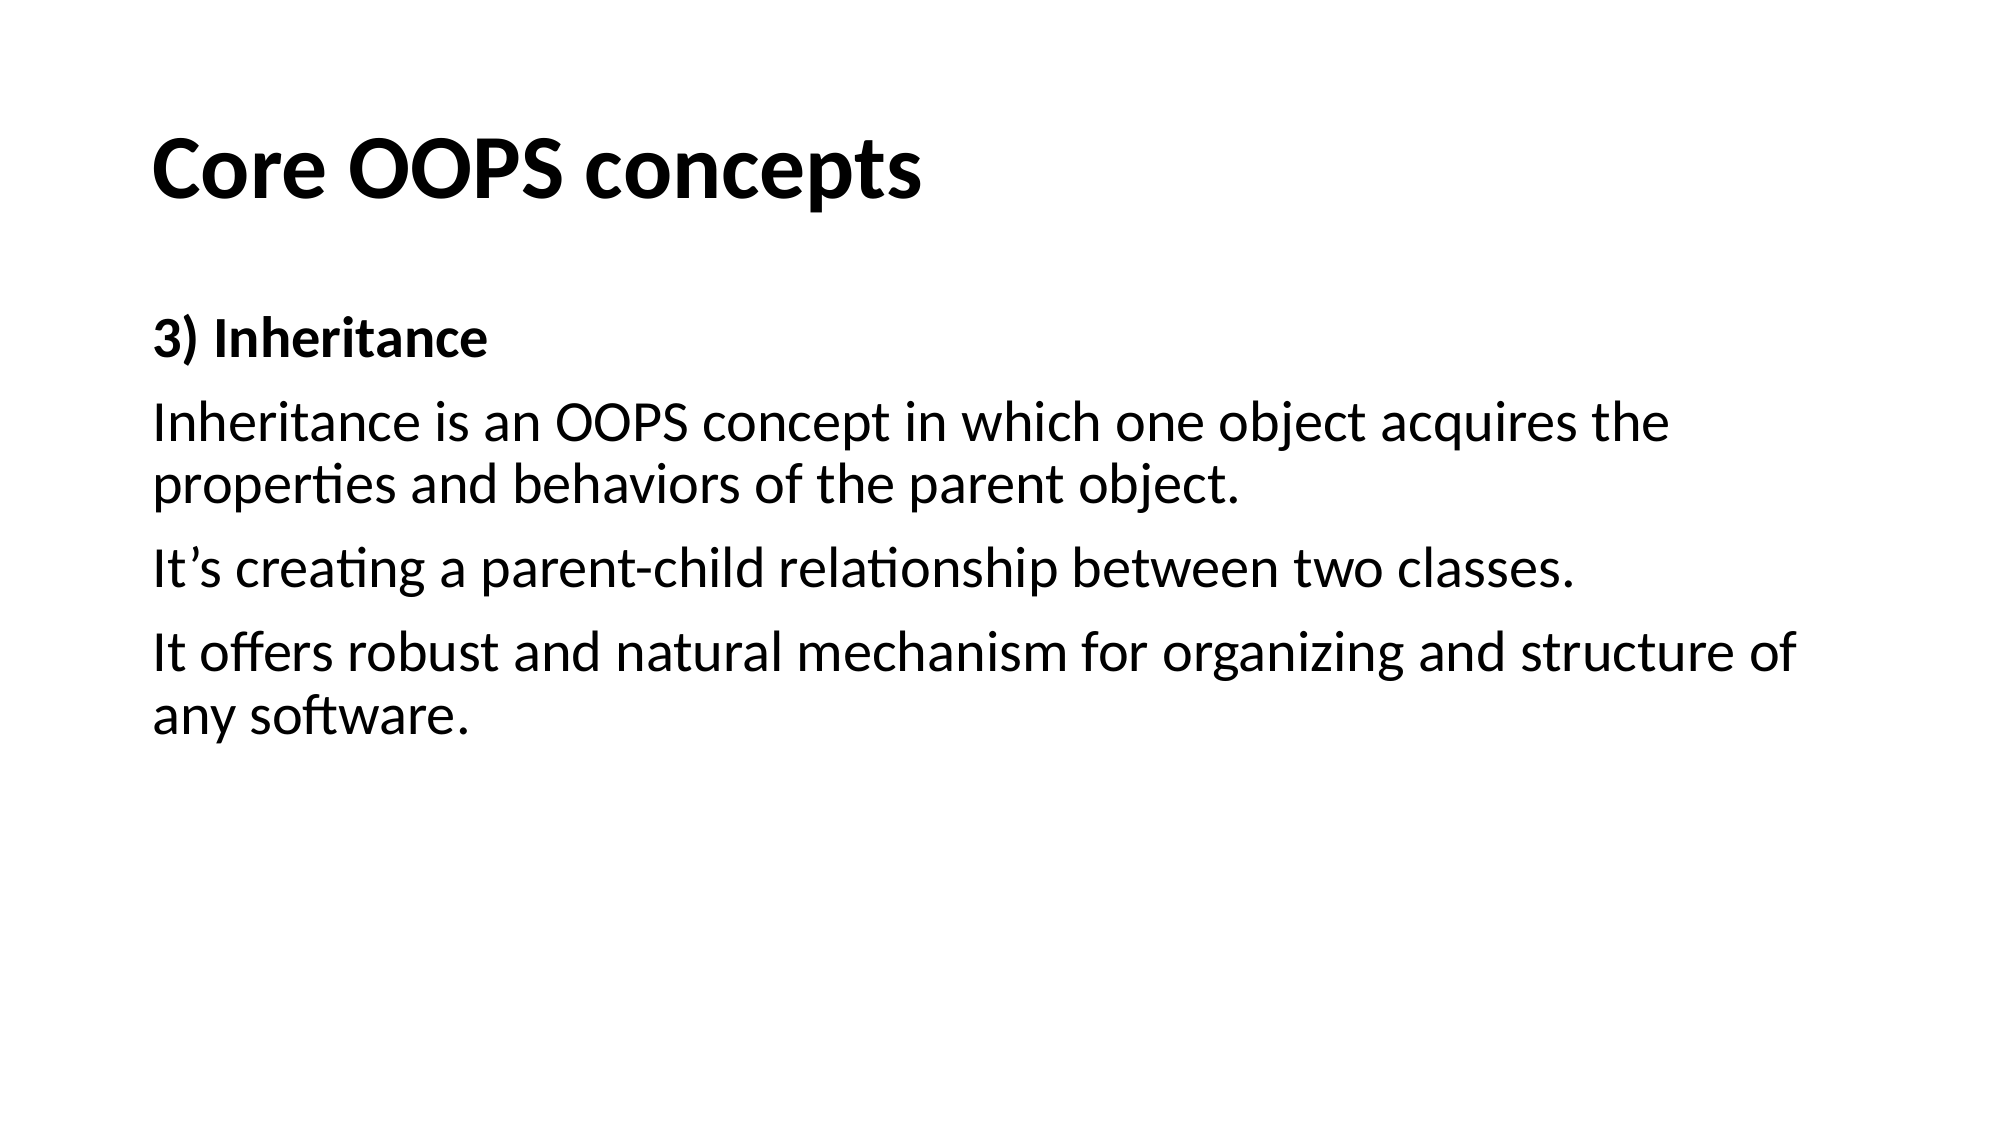

# Core OOPS concepts
3) Inheritance
Inheritance is an OOPS concept in which one object acquires the properties and behaviors of the parent object.
It’s creating a parent-child relationship between two classes.
It offers robust and natural mechanism for organizing and structure of any software.